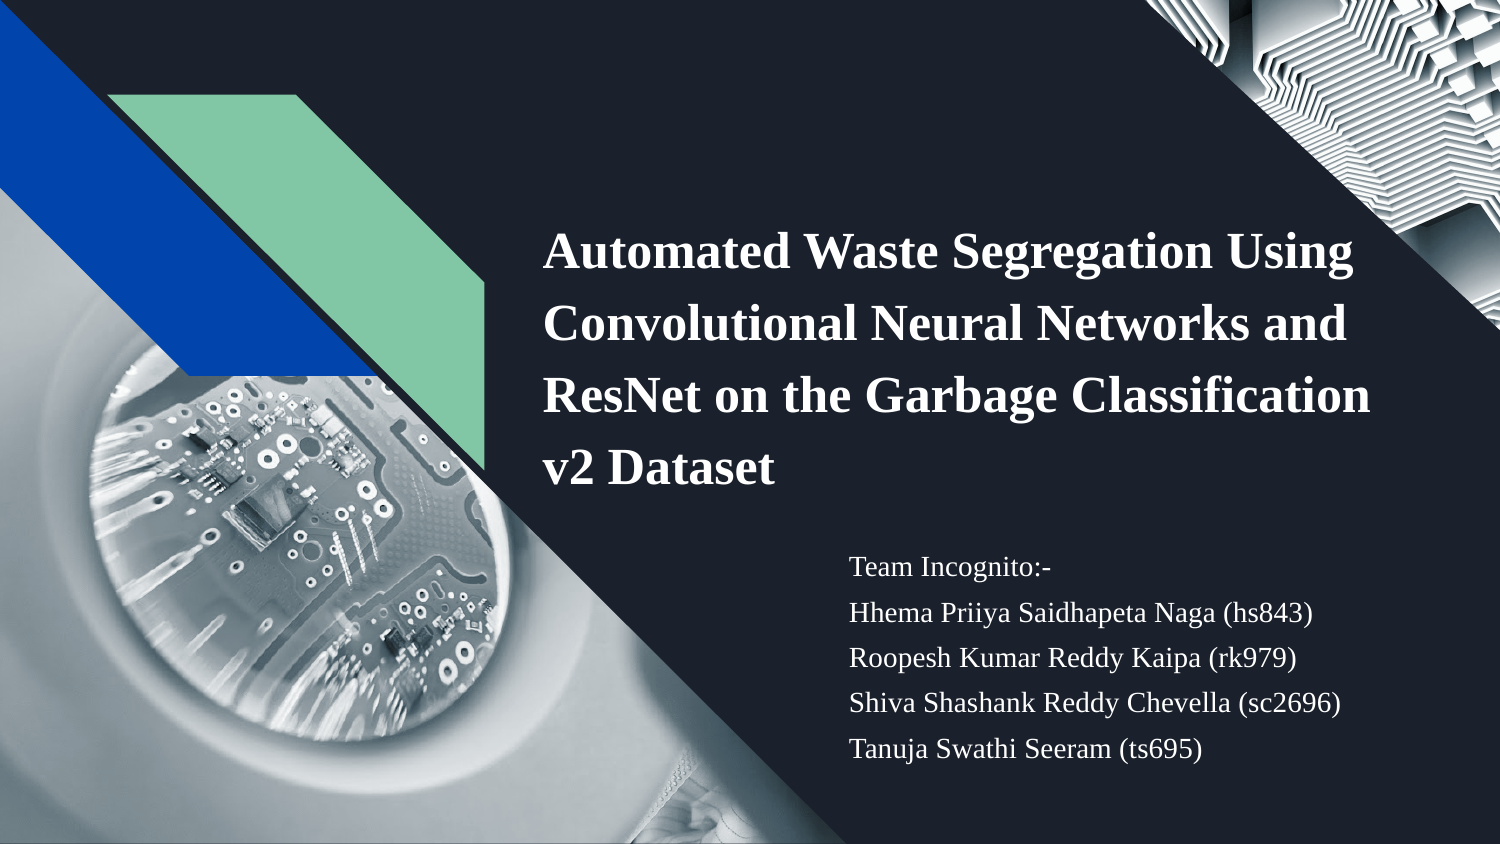

# Automated Waste Segregation Using
Convolutional Neural Networks and ResNet on the Garbage Classification v2 Dataset
Team Incognito:-
Hhema Priiya Saidhapeta Naga (hs843)
Roopesh Kumar Reddy Kaipa (rk979)
Shiva Shashank Reddy Chevella (sc2696)
Tanuja Swathi Seeram (ts695)